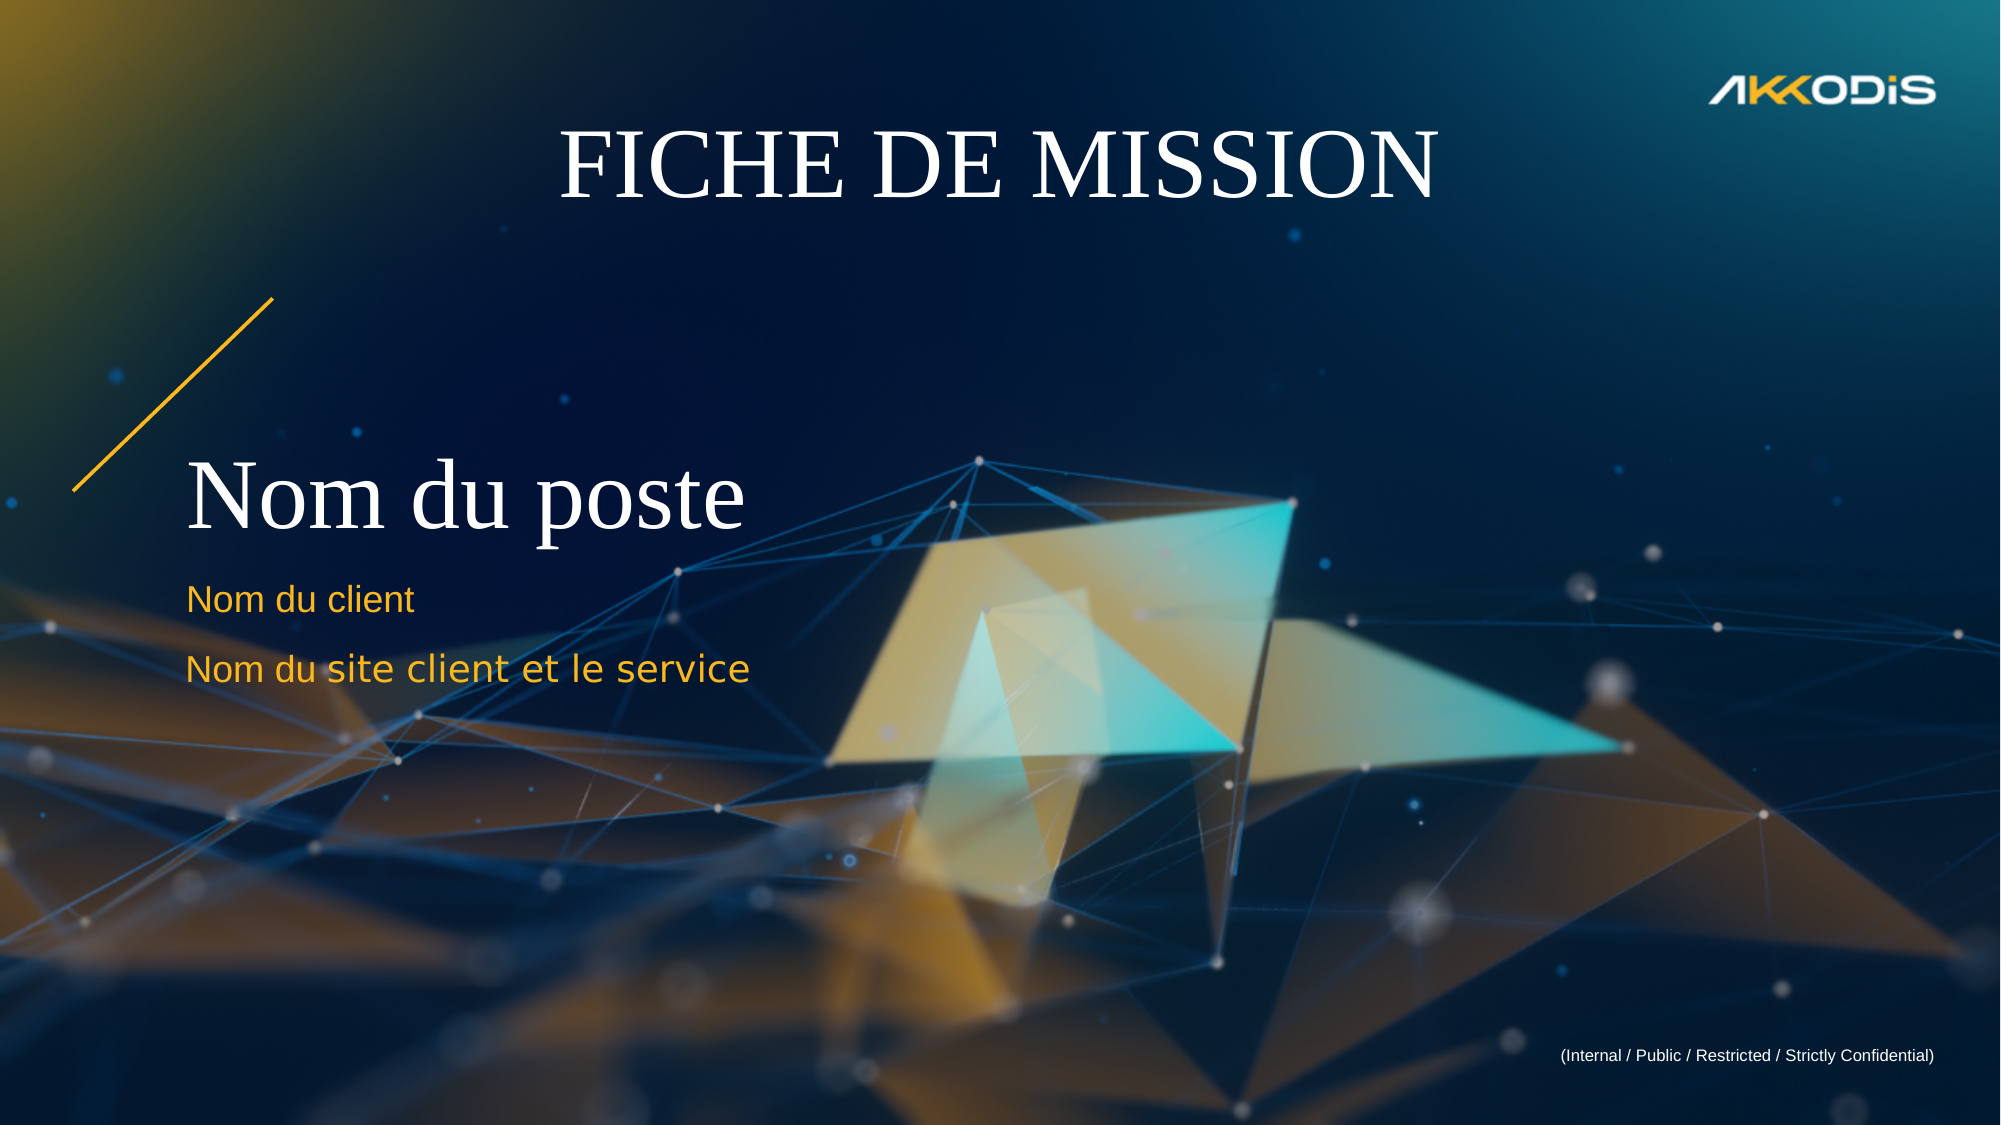

FICHE DE MISSION
Nom du poste
Nom du client
Nom du site client et le service

(Internal / Public / Restricted / Strictly Confidential)